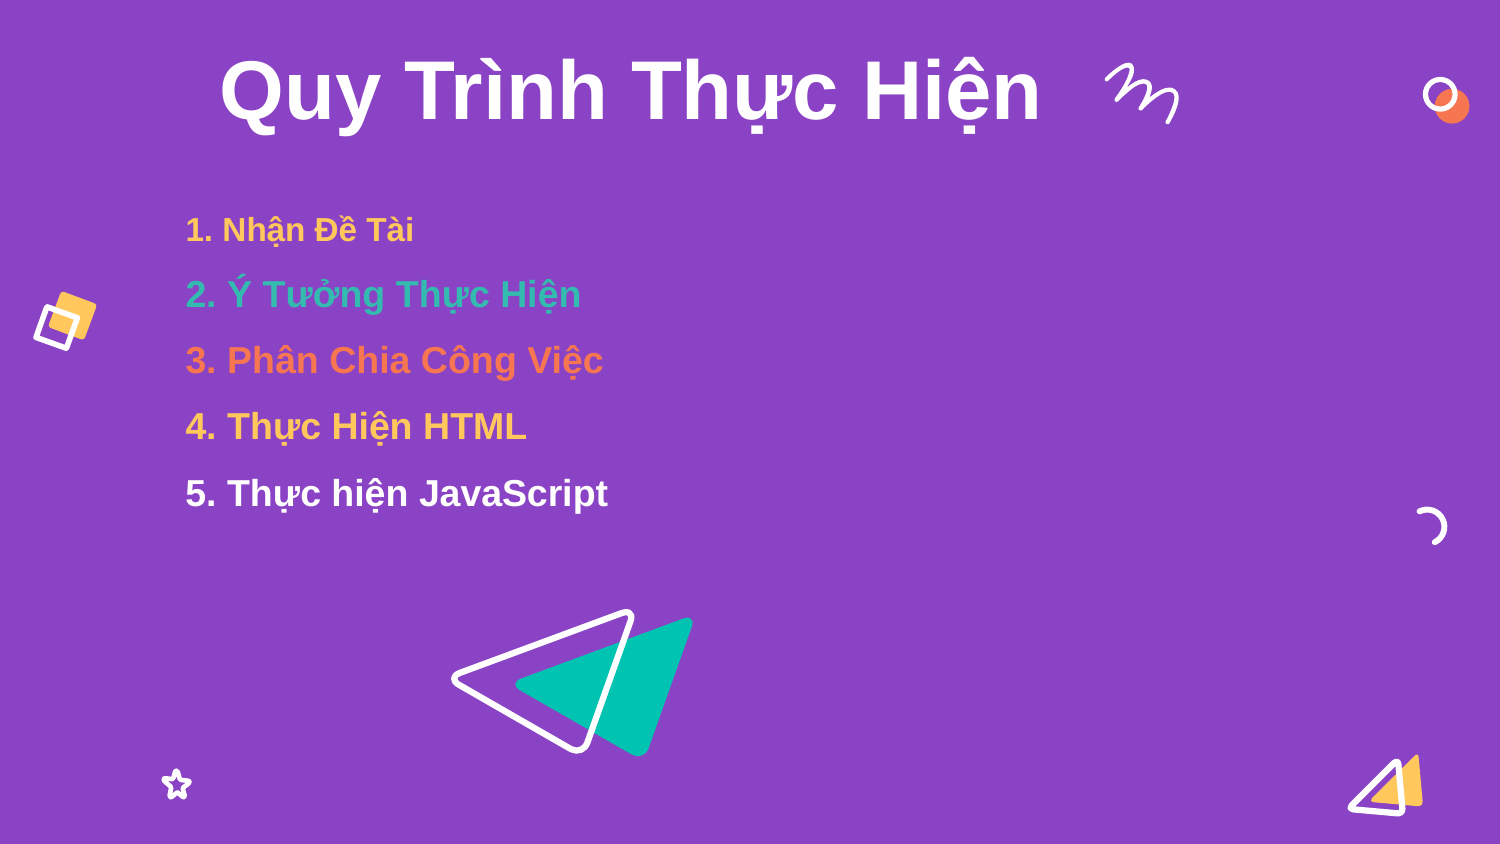

Quy Trình Thực Hiện
1. Nhận Đề Tài
2. Ý Tưởng Thực Hiện
3. Phân Chia Công Việc
4. Thực Hiện HTML
5. Thực hiện JavaScript